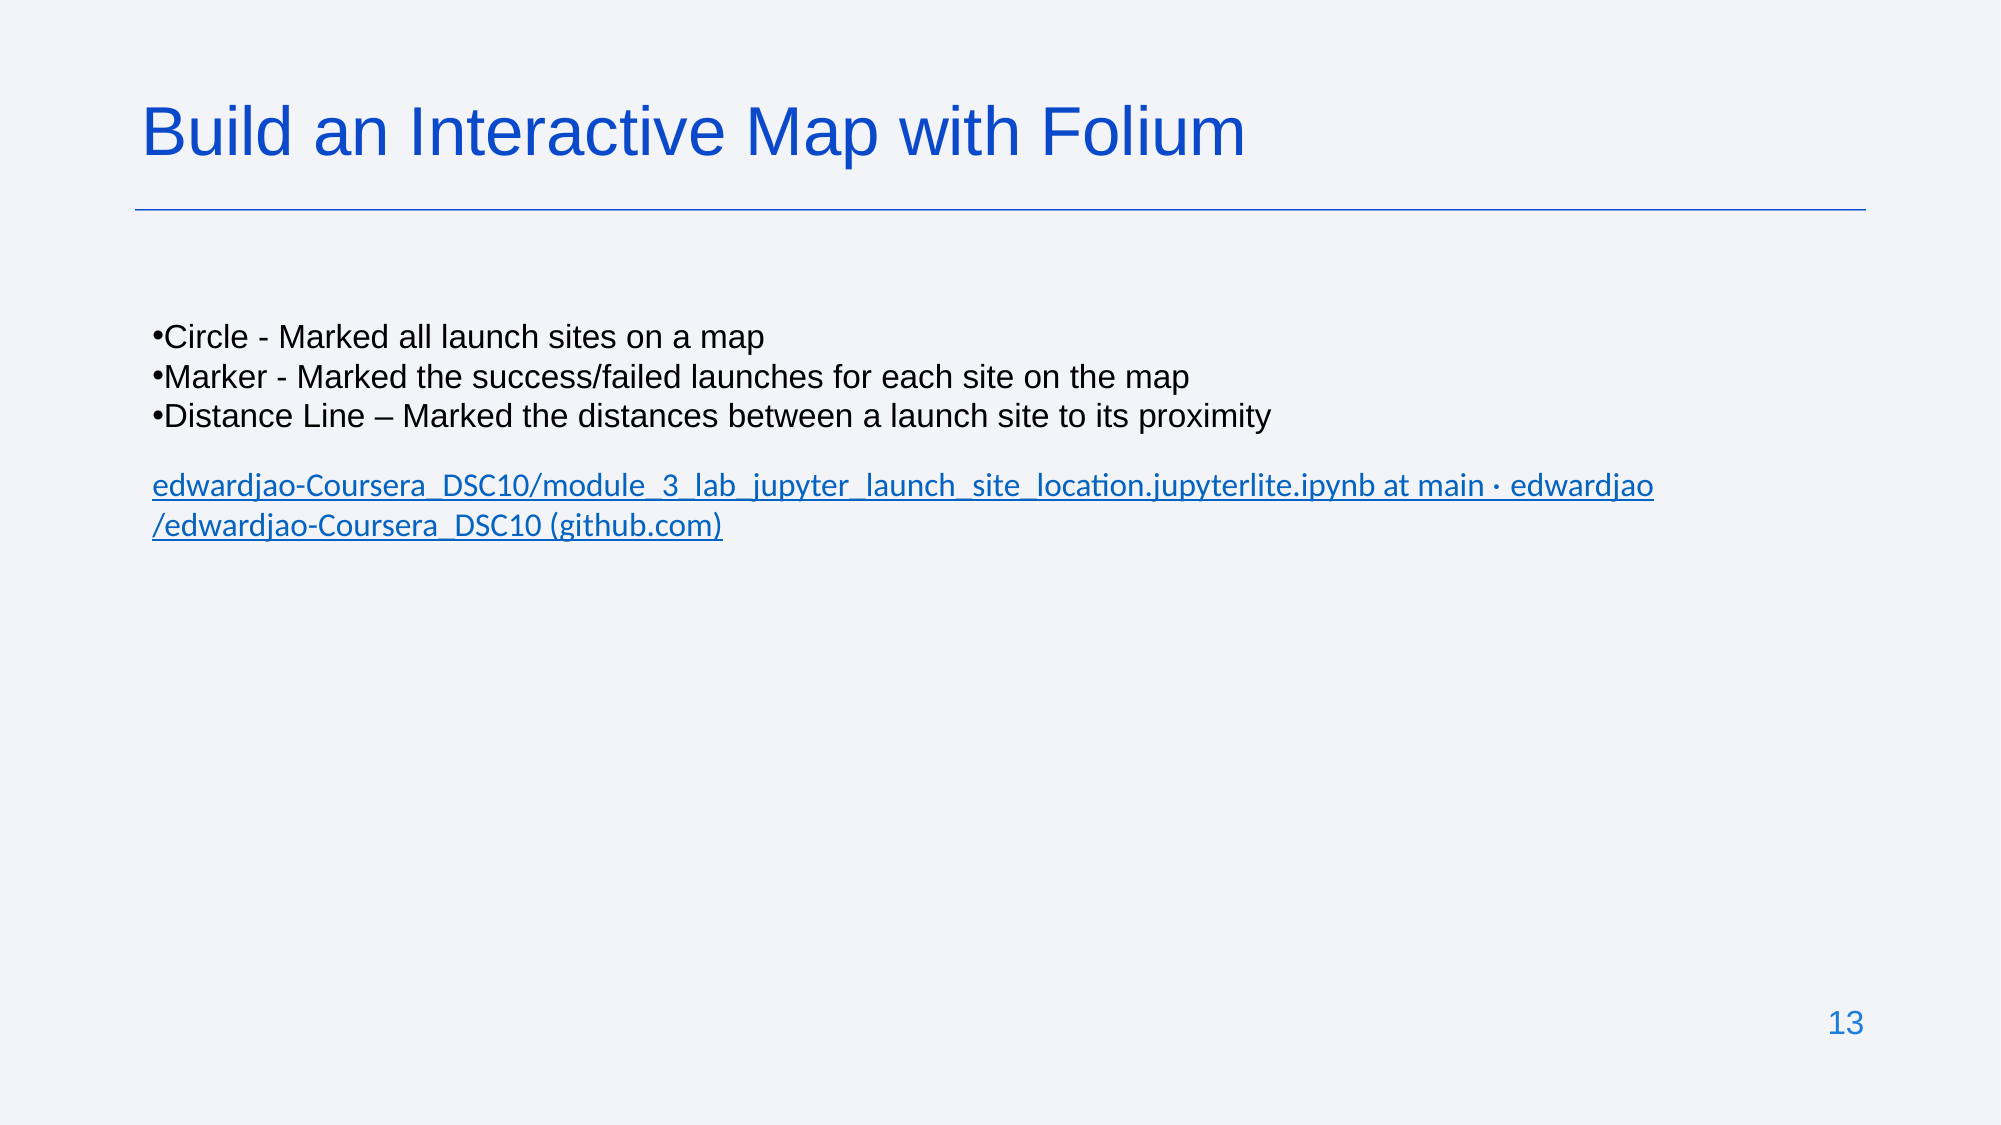

Build an Interactive Map with Folium
Circle - Marked all launch sites on a map
Marker - Marked the success/failed launches for each site on the map
Distance Line – Marked the distances between a launch site to its proximity
edwardjao-Coursera_DSC10/module_3_lab_jupyter_launch_site_location.jupyterlite.ipynb at main · edwardjao/edwardjao-Coursera_DSC10 (github.com)

13